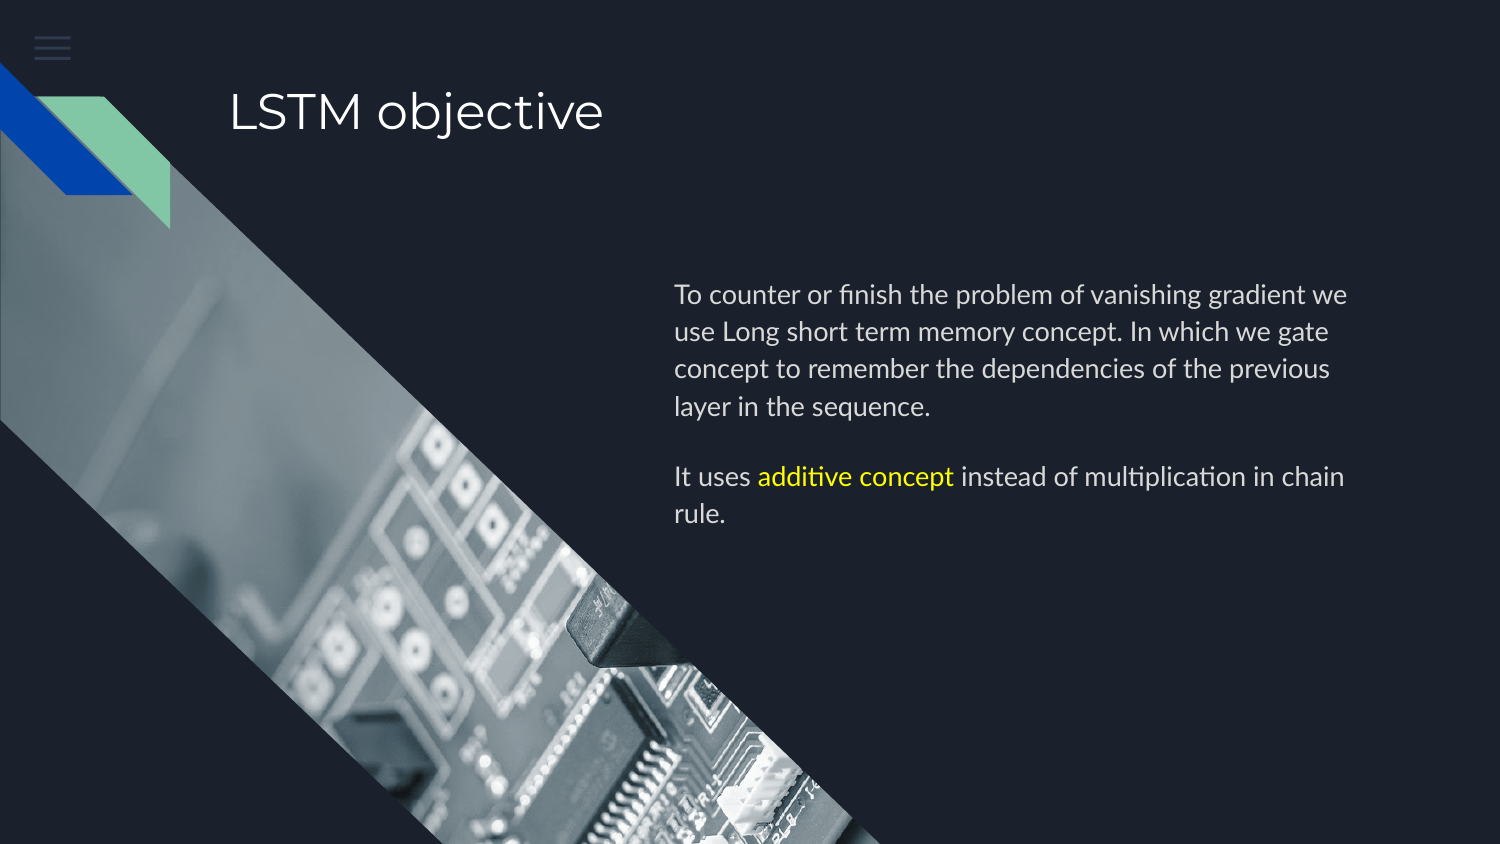

# LSTM objective
To counter or finish the problem of vanishing gradient we use Long short term memory concept. In which we gate concept to remember the dependencies of the previous layer in the sequence.
It uses additive concept instead of multiplication in chain rule.